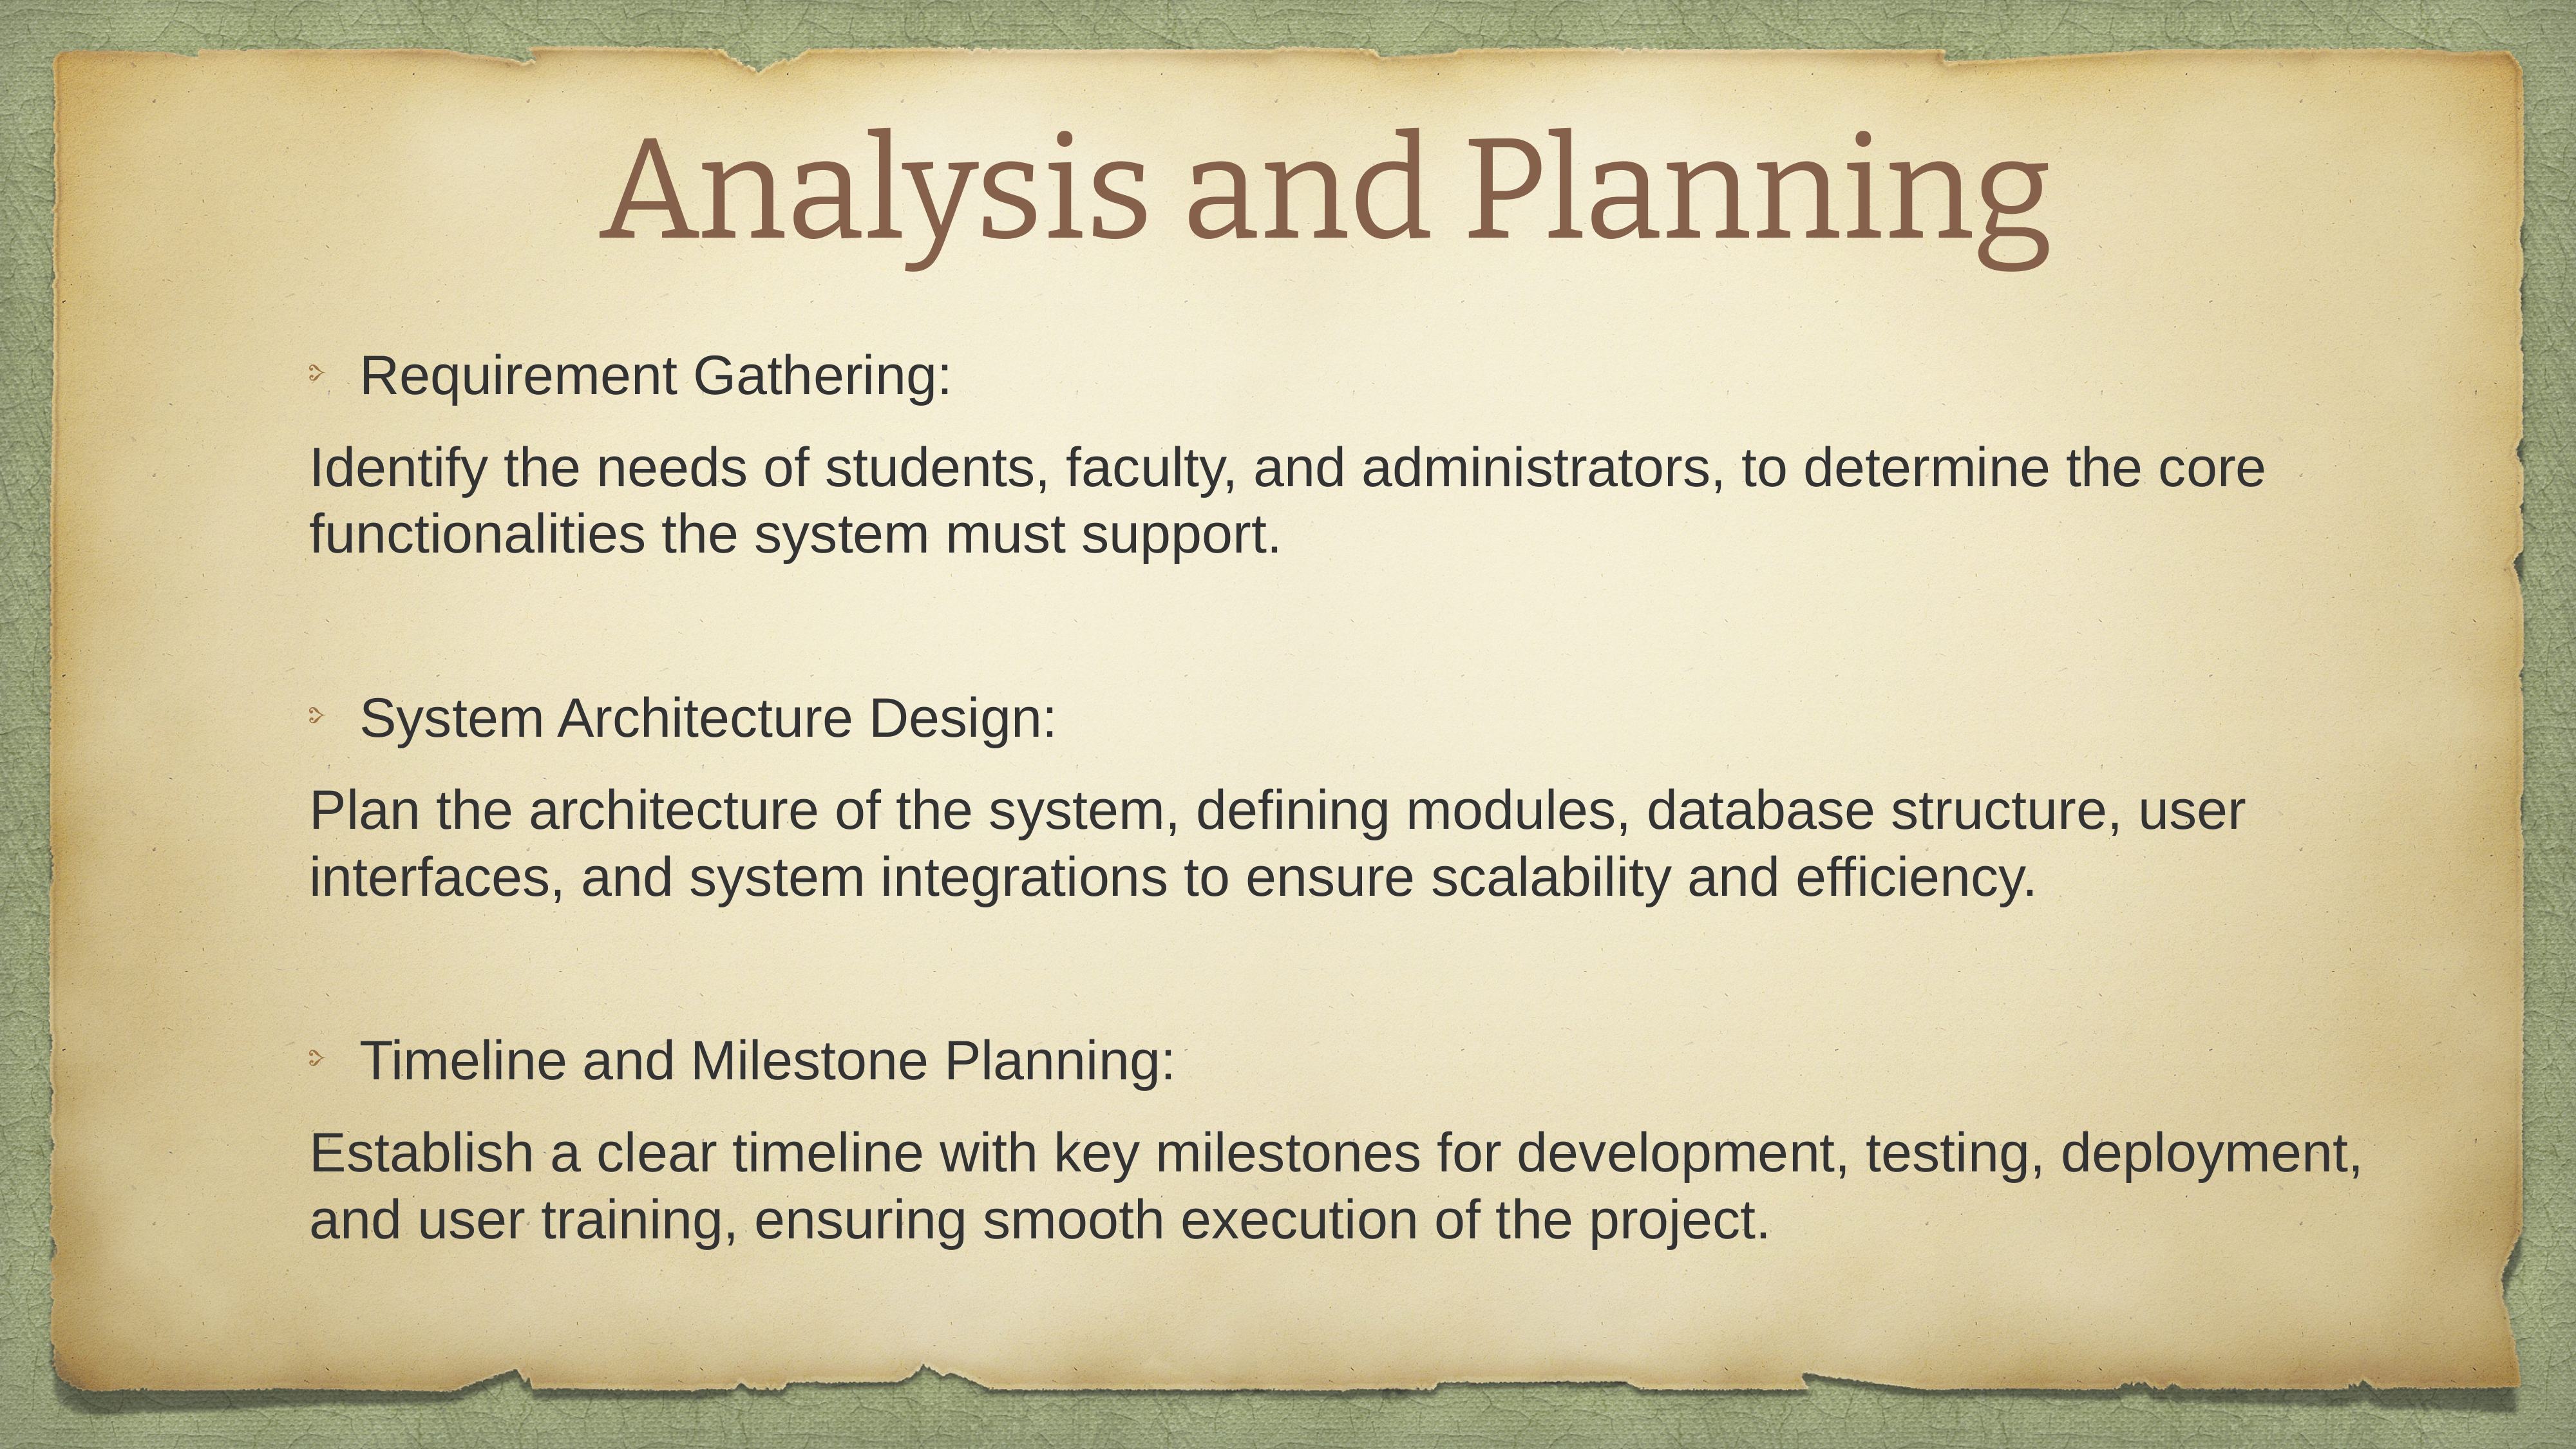

# Analysis and Planning
Requirement Gathering:
Identify the needs of students, faculty, and administrators, to determine the core functionalities the system must support.

System Architecture Design:
Plan the architecture of the system, defining modules, database structure, user interfaces, and system integrations to ensure scalability and efficiency.

Timeline and Milestone Planning:
Establish a clear timeline with key milestones for development, testing, deployment, and user training, ensuring smooth execution of the project.